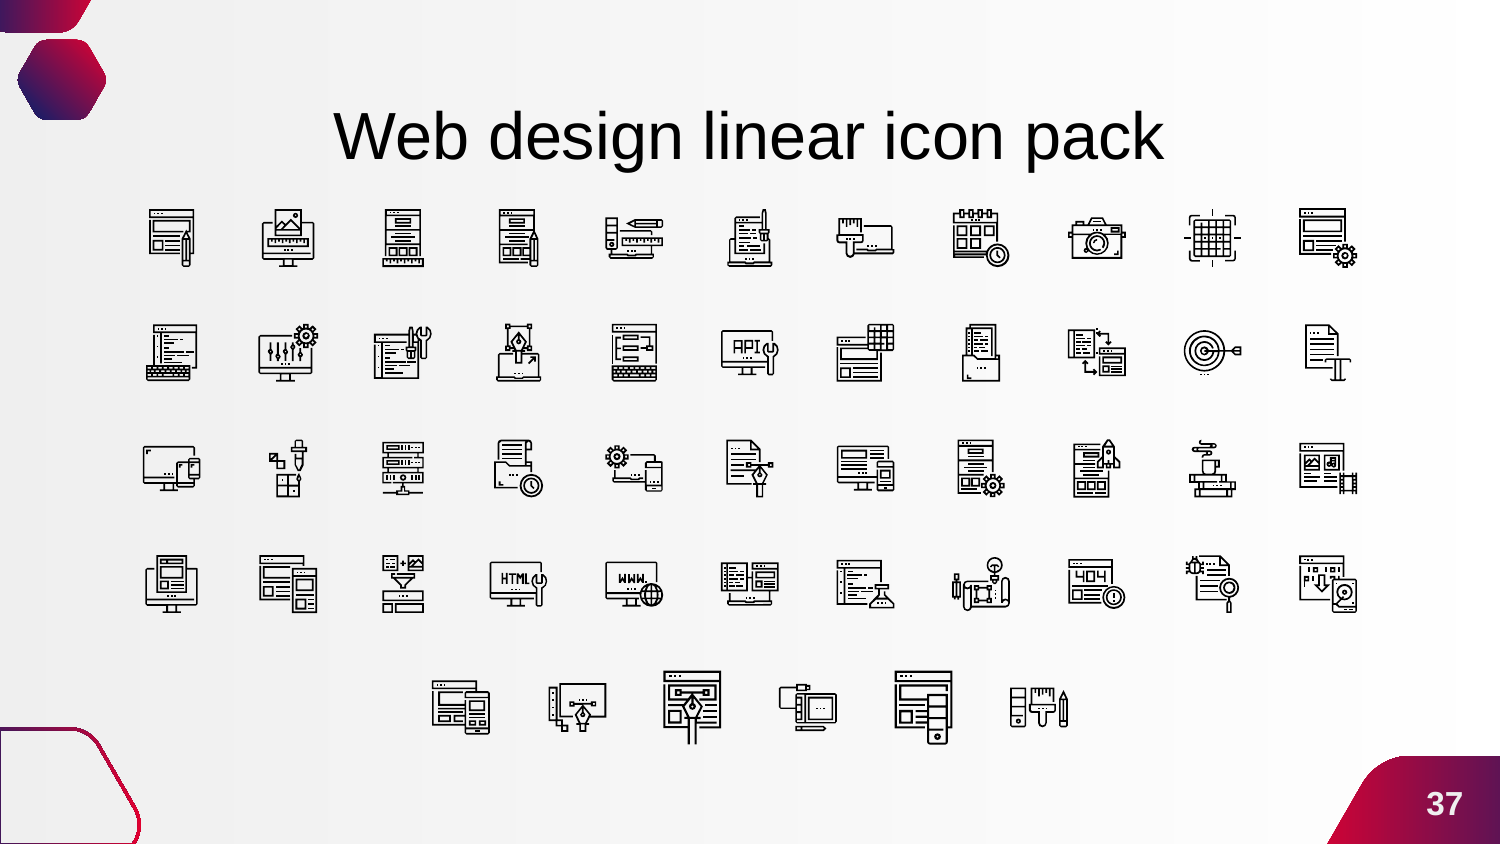

# Web design linear icon pack

37